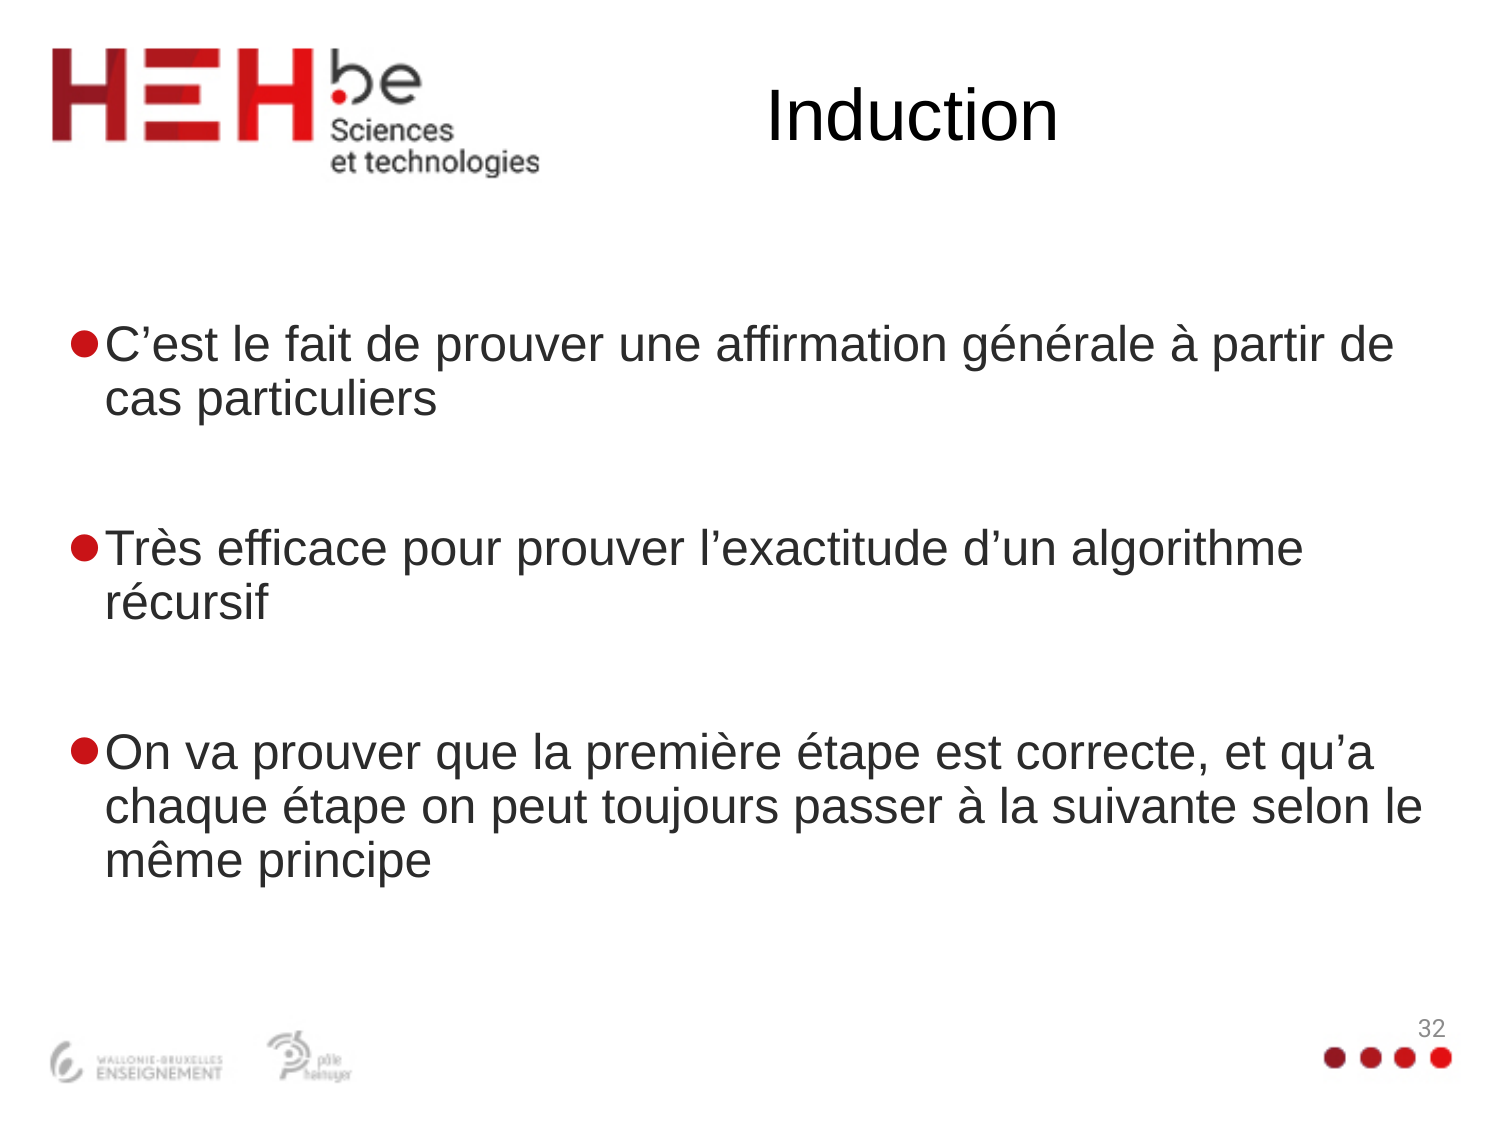

# Induction
C’est le fait de prouver une affirmation générale à partir de cas particuliers

Très efficace pour prouver l’exactitude d’un algorithme récursif

On va prouver que la première étape est correcte, et qu’a chaque étape on peut toujours passer à la suivante selon le même principe
32